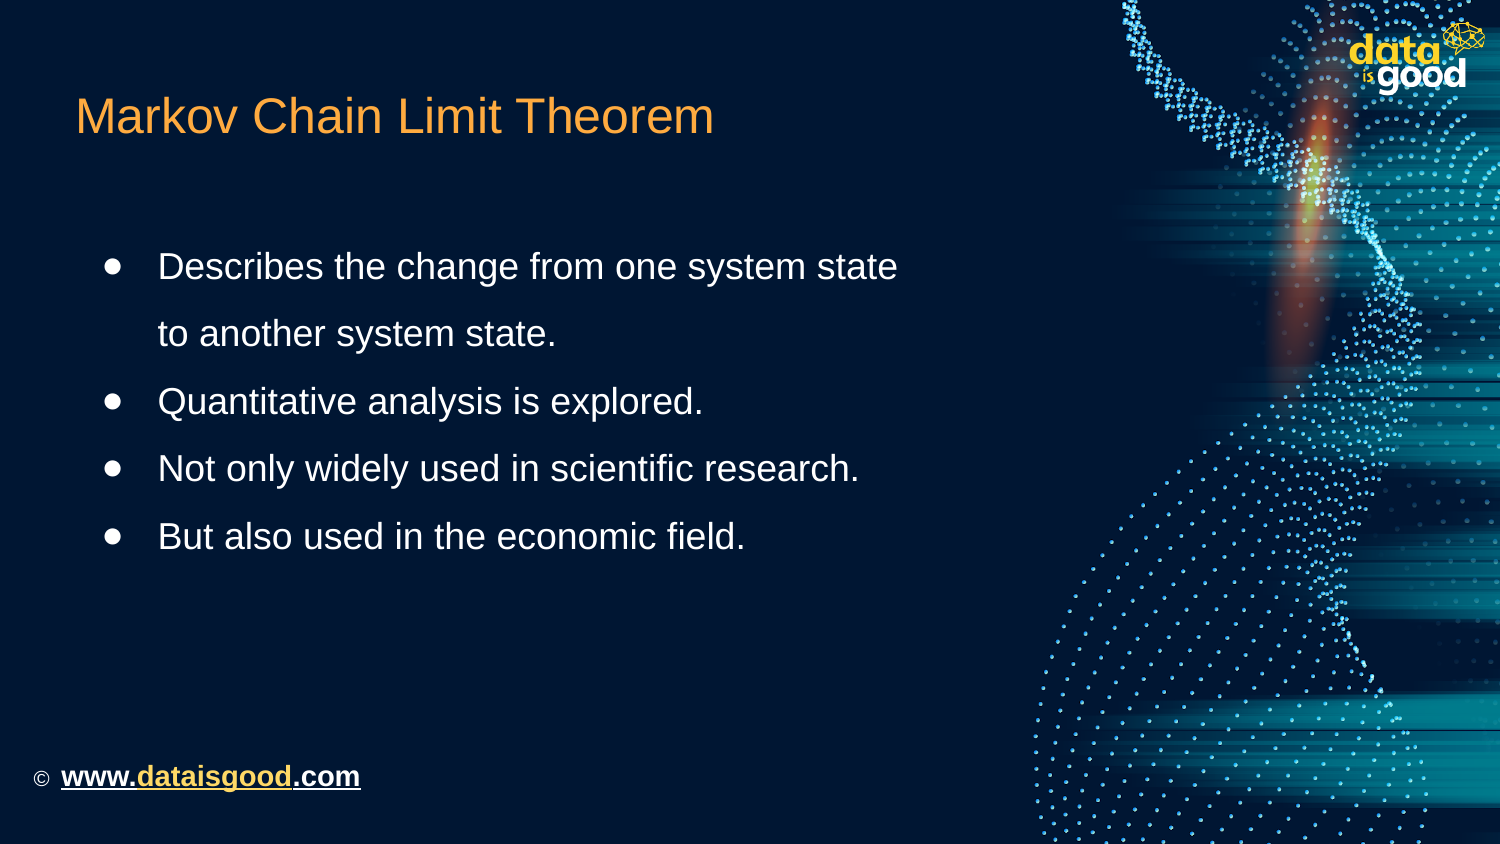

# Markov Chain Limit Theorem
Describes the change from one system state to another system state.
Quantitative analysis is explored.
Not only widely used in scientific research.
But also used in the economic field.